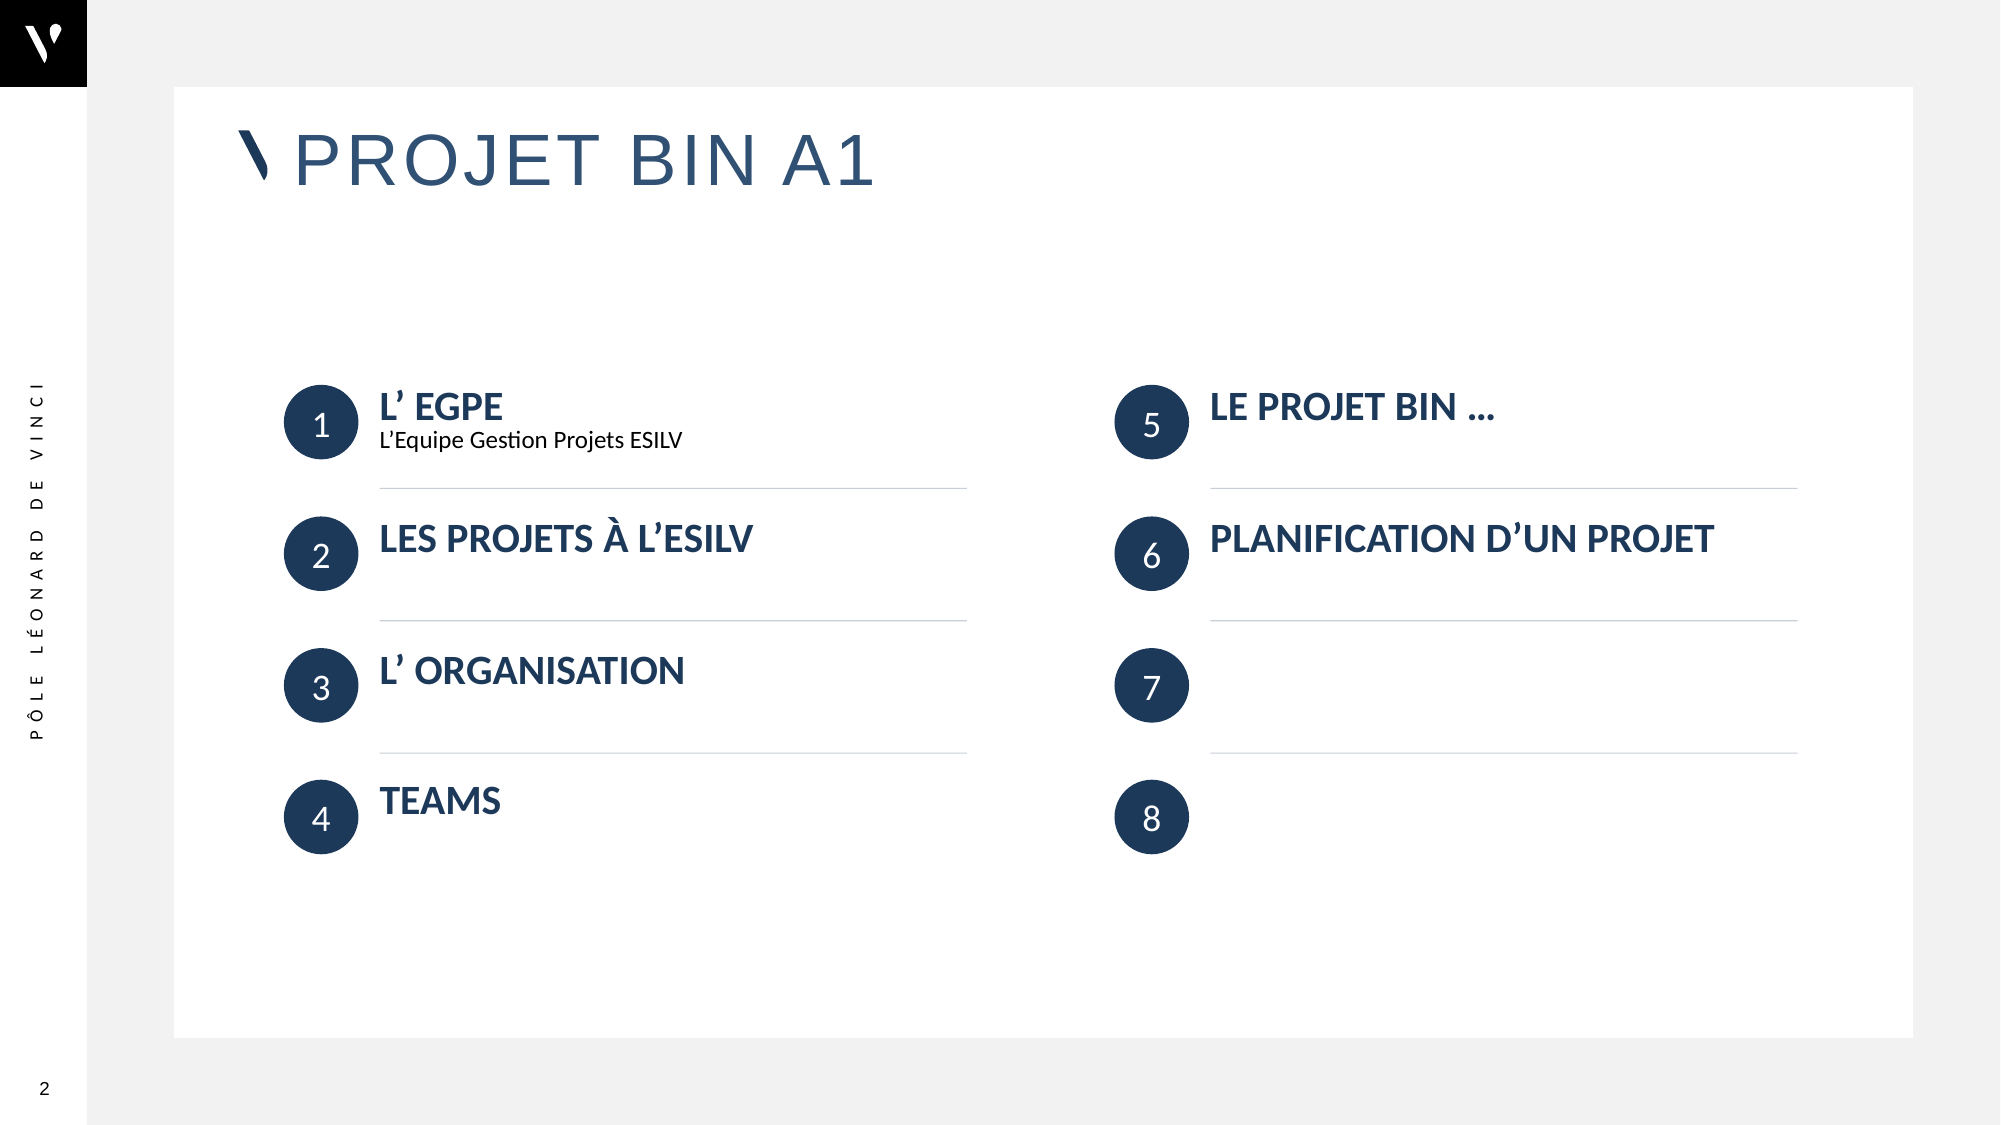

# Projet BIN A1
L’ EGPE
Le Projet BIN …
L’Equipe Gestion Projets ESILV

Les projets à l’ESILV
Planification d’un projet

L’ organisation

Teams

2